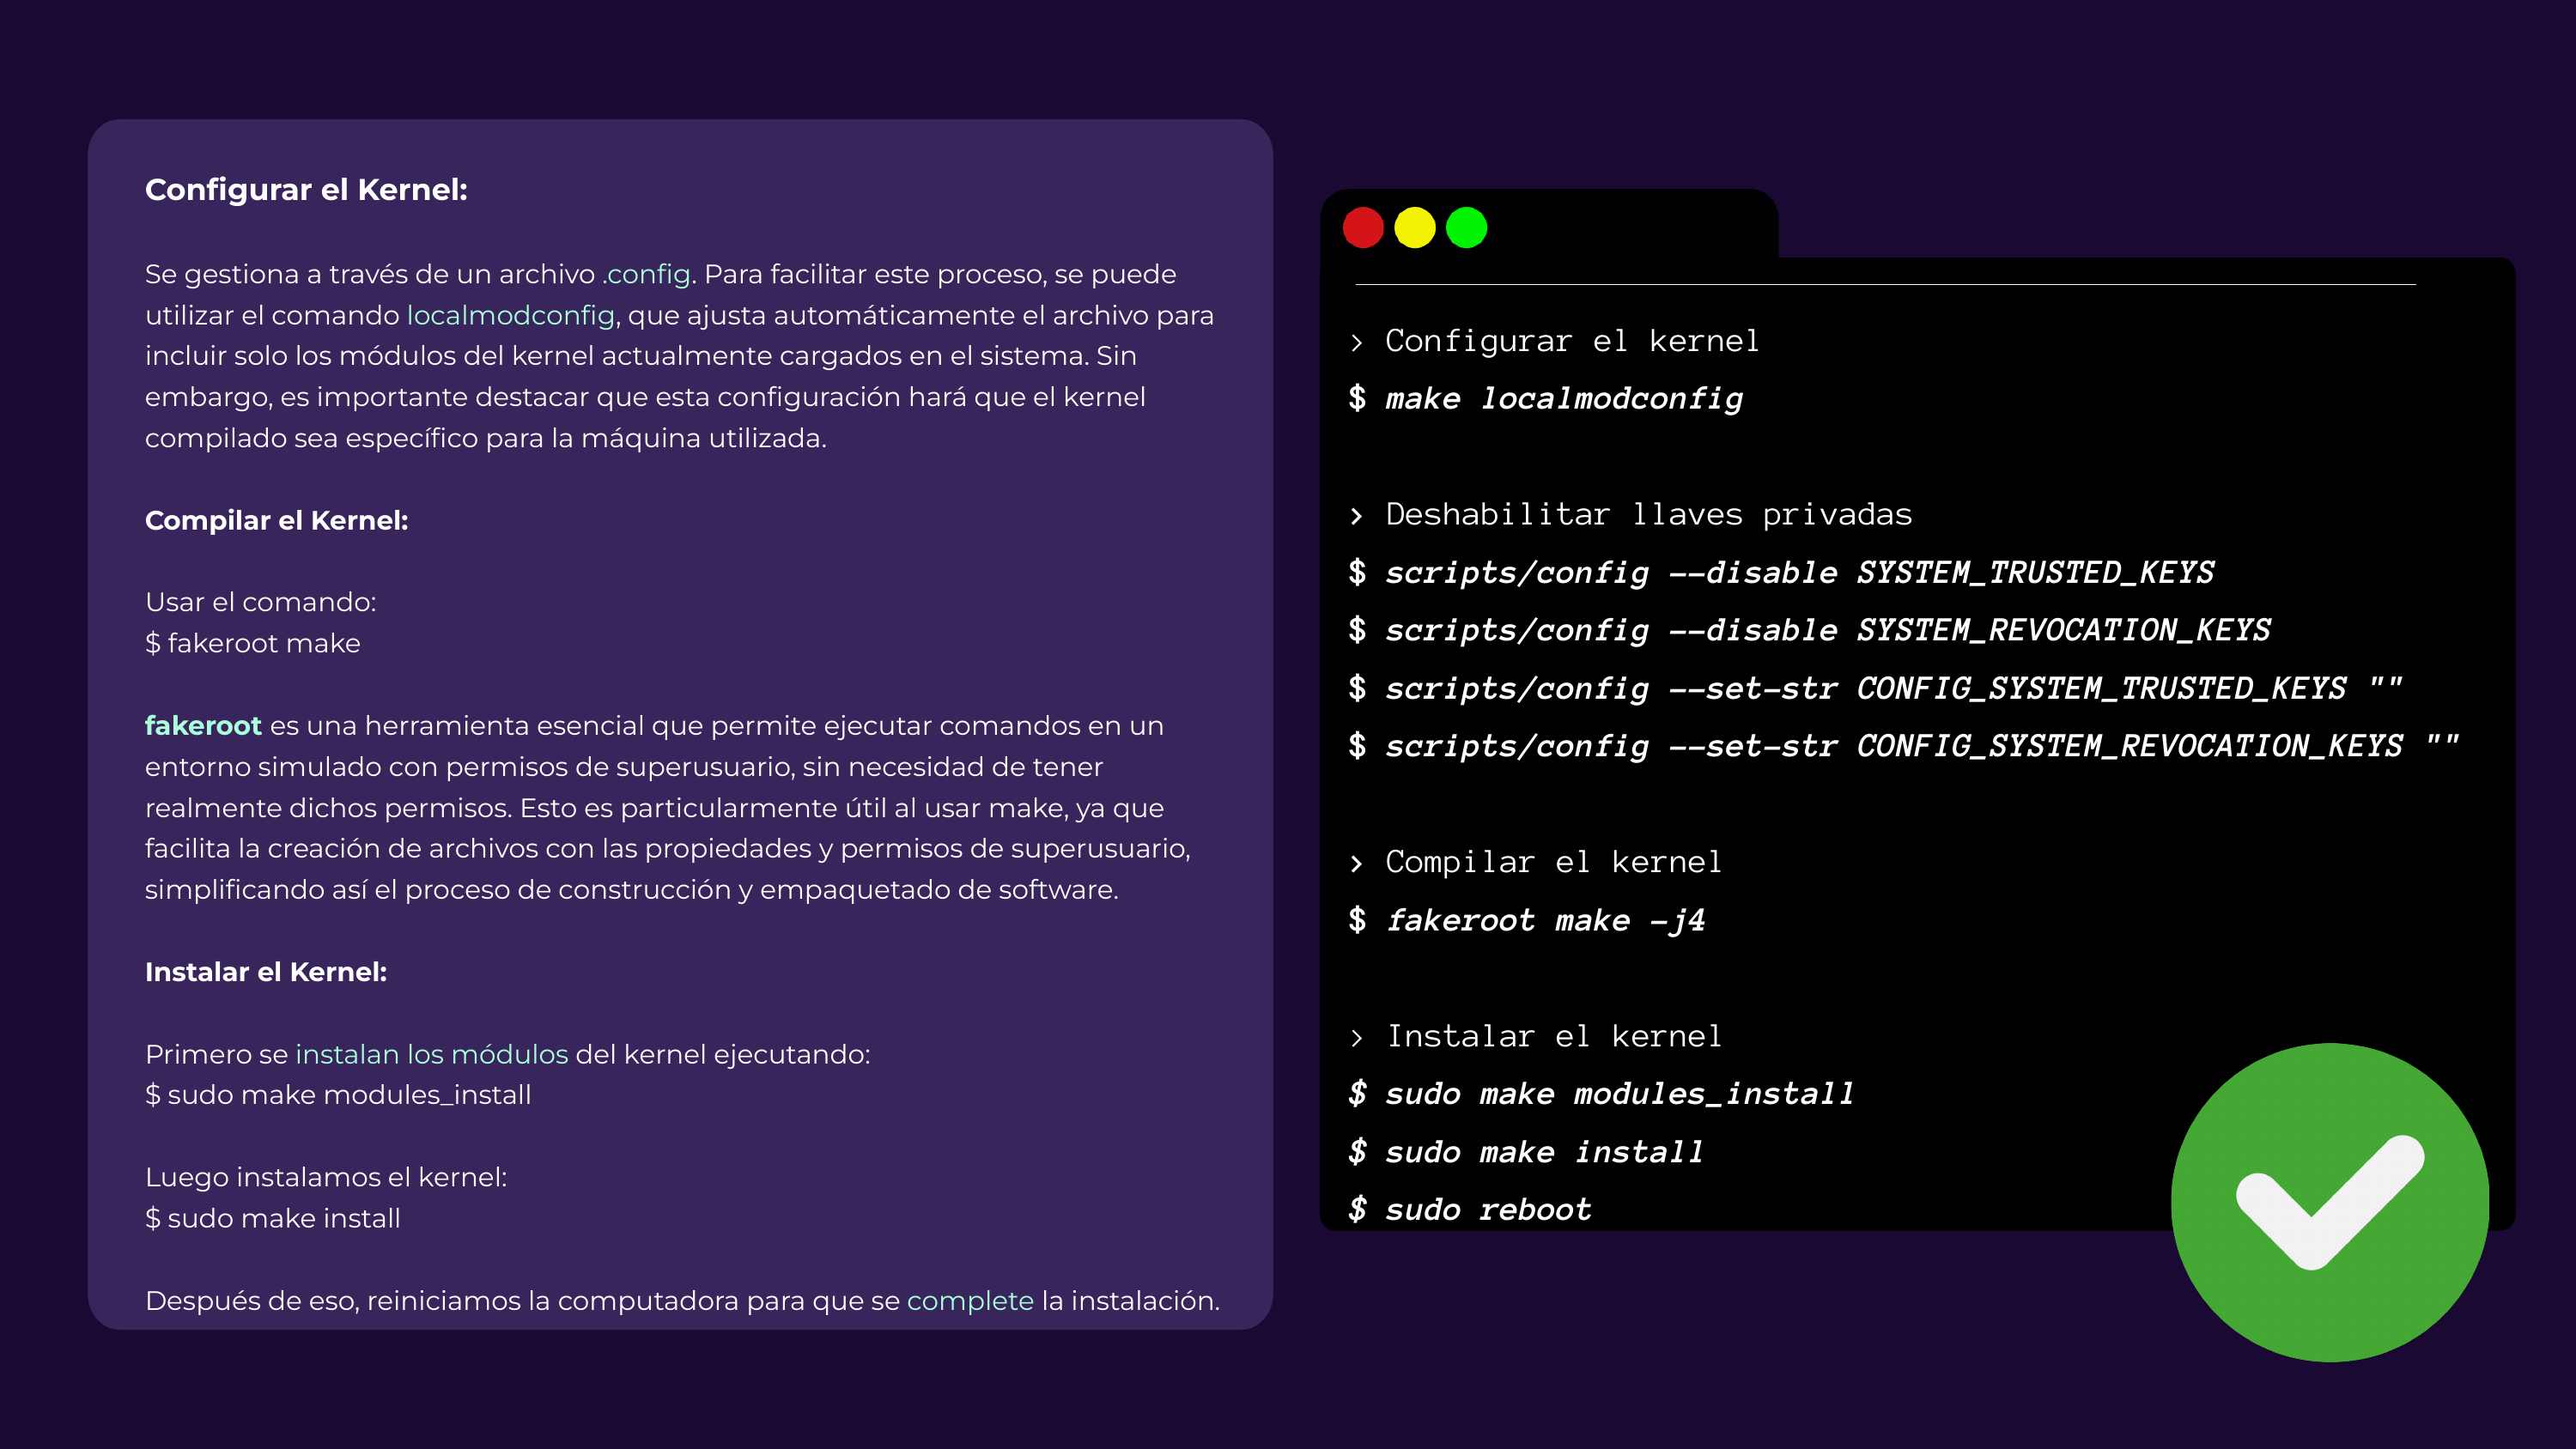

Configurar el Kernel:

Se gestiona a través de un archivo .config. Para facilitar este proceso, se puede utilizar el comando localmodconfig, que ajusta automáticamente el archivo para incluir solo los módulos del kernel actualmente cargados en el sistema. Sin embargo, es importante destacar que esta configuración hará que el kernel compilado sea específico para la máquina utilizada.

Compilar el Kernel:

Usar el comando:
$ fakeroot make

fakeroot es una herramienta esencial que permite ejecutar comandos en un entorno simulado con permisos de superusuario, sin necesidad de tener realmente dichos permisos. Esto es particularmente útil al usar make, ya que facilita la creación de archivos con las propiedades y permisos de superusuario, simplificando así el proceso de construcción y empaquetado de software.

Instalar el Kernel:

Primero se instalan los módulos del kernel ejecutando:
$ sudo make modules_install

Luego instalamos el kernel:
$ sudo make install

Después de eso, reiniciamos la computadora para que se complete la instalación.

> Configurar el kernel
$ make localmodconfig

> Deshabilitar llaves privadas
$ scripts/config --disable SYSTEM_TRUSTED_KEYS
$ scripts/config --disable SYSTEM_REVOCATION_KEYS
$ scripts/config --set-str CONFIG_SYSTEM_TRUSTED_KEYS ""
$ scripts/config --set-str CONFIG_SYSTEM_REVOCATION_KEYS ""

> Compilar el kernel
$ fakeroot make -j4

> Instalar el kernel
$ sudo make modules_install
$ sudo make install
$ sudo reboot